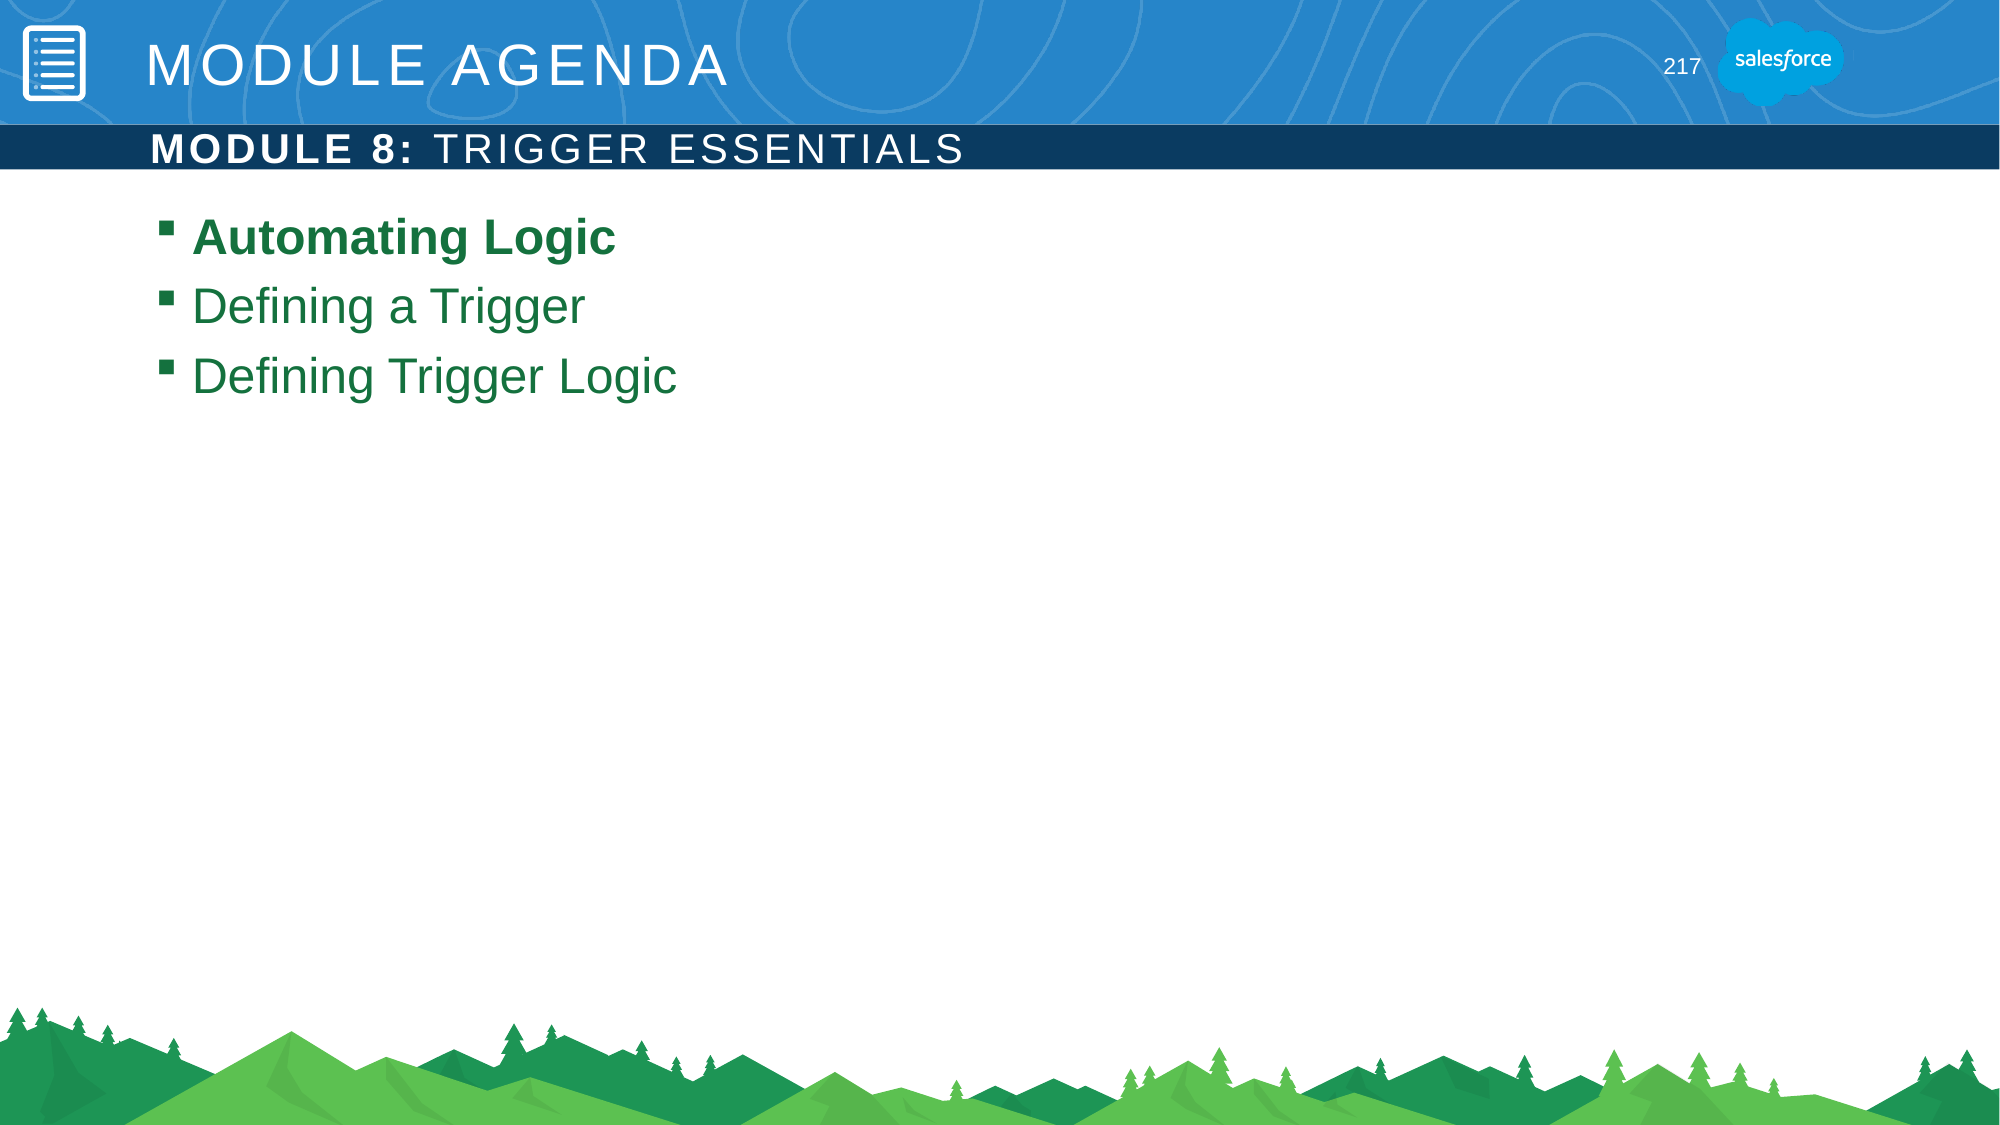

# Module Agenda
217
Module 8: Trigger Essentials
Automating Logic
Defining a Trigger
Defining Trigger Logic